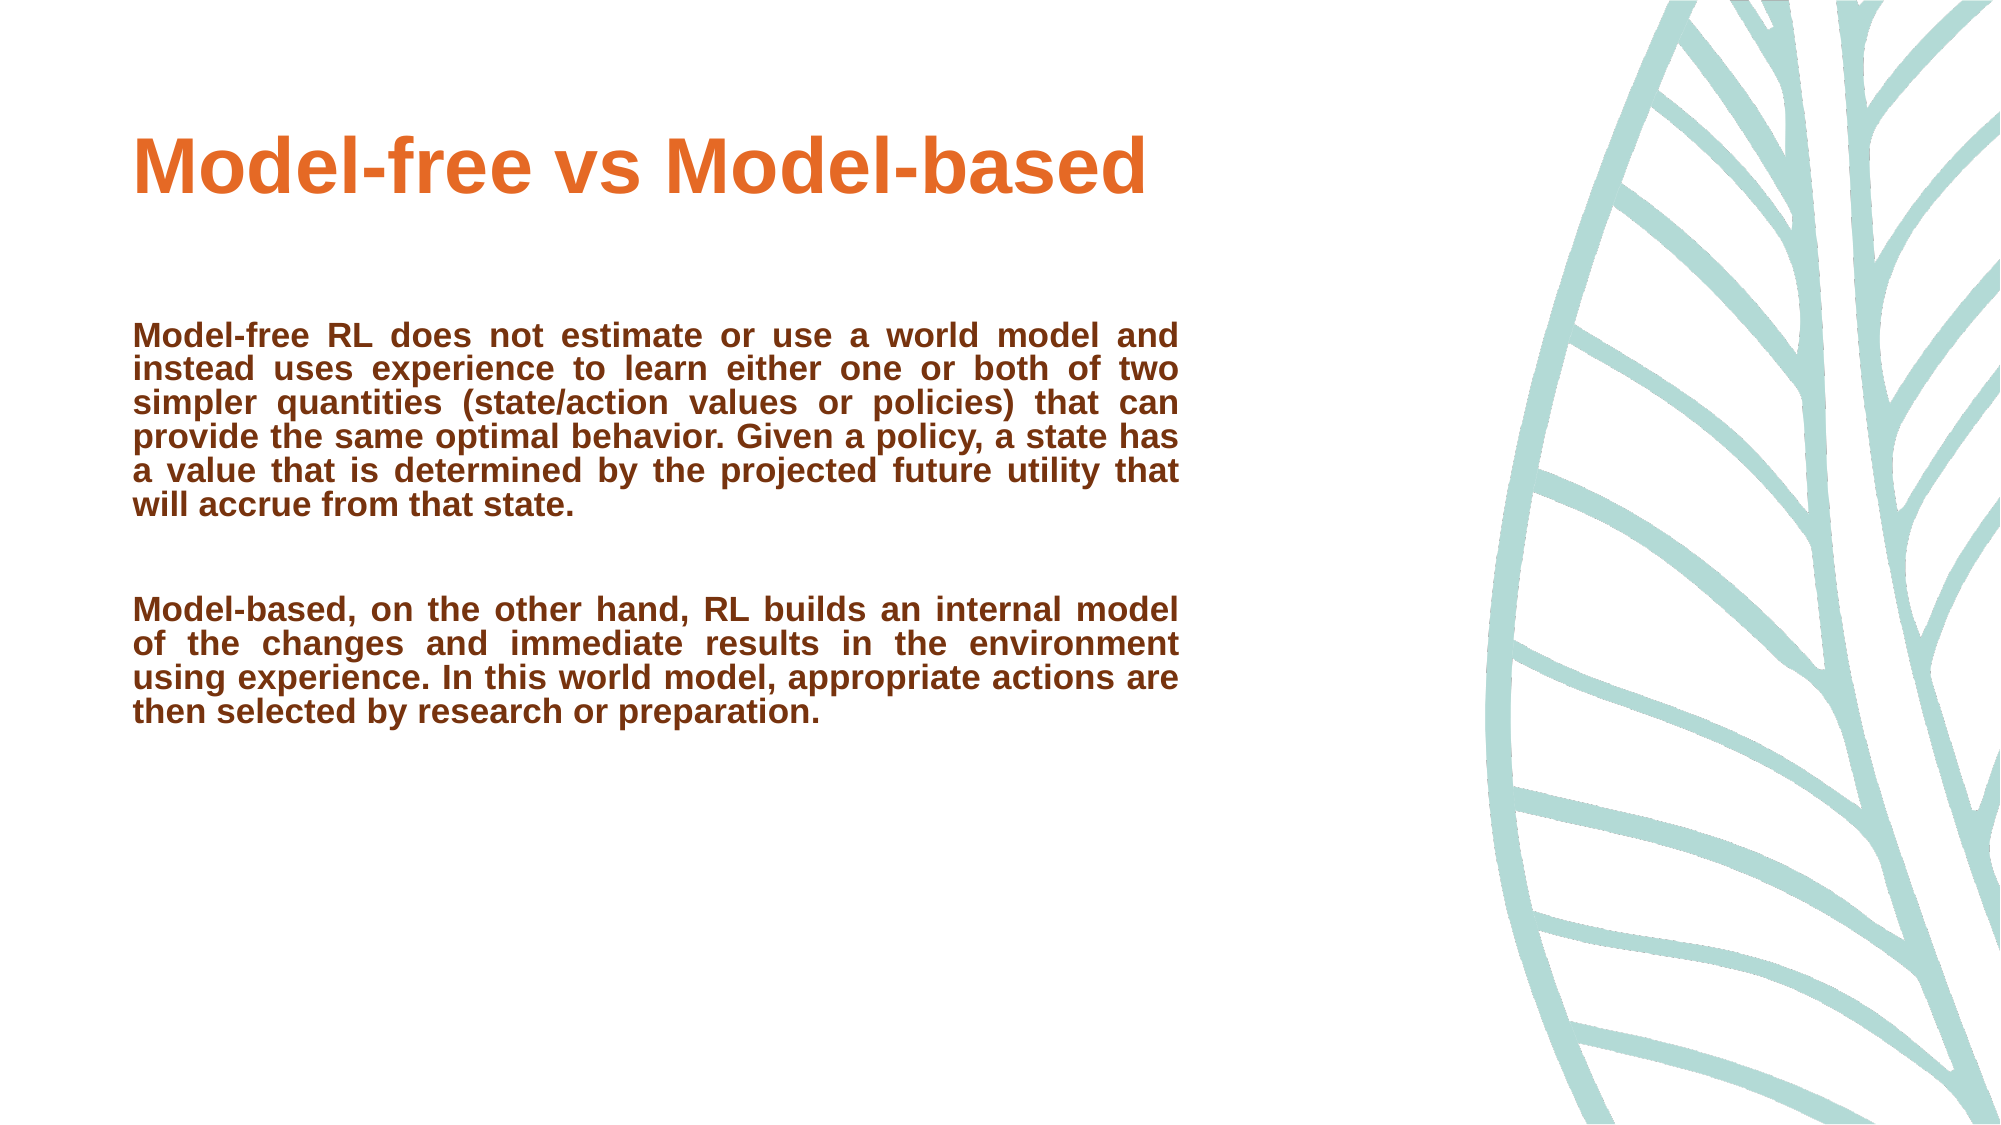

# Model-free vs Model-based
Model-free RL does not estimate or use a world model and instead uses experience to learn either one or both of two simpler quantities (state/action values or policies) that can provide the same optimal behavior. Given a policy, a state has a value that is determined by the projected future utility that will accrue from that state.

Model-based, on the other hand, RL builds an internal model of the changes and immediate results in the environment using experience. In this world model, appropriate actions are then selected by research or preparation.